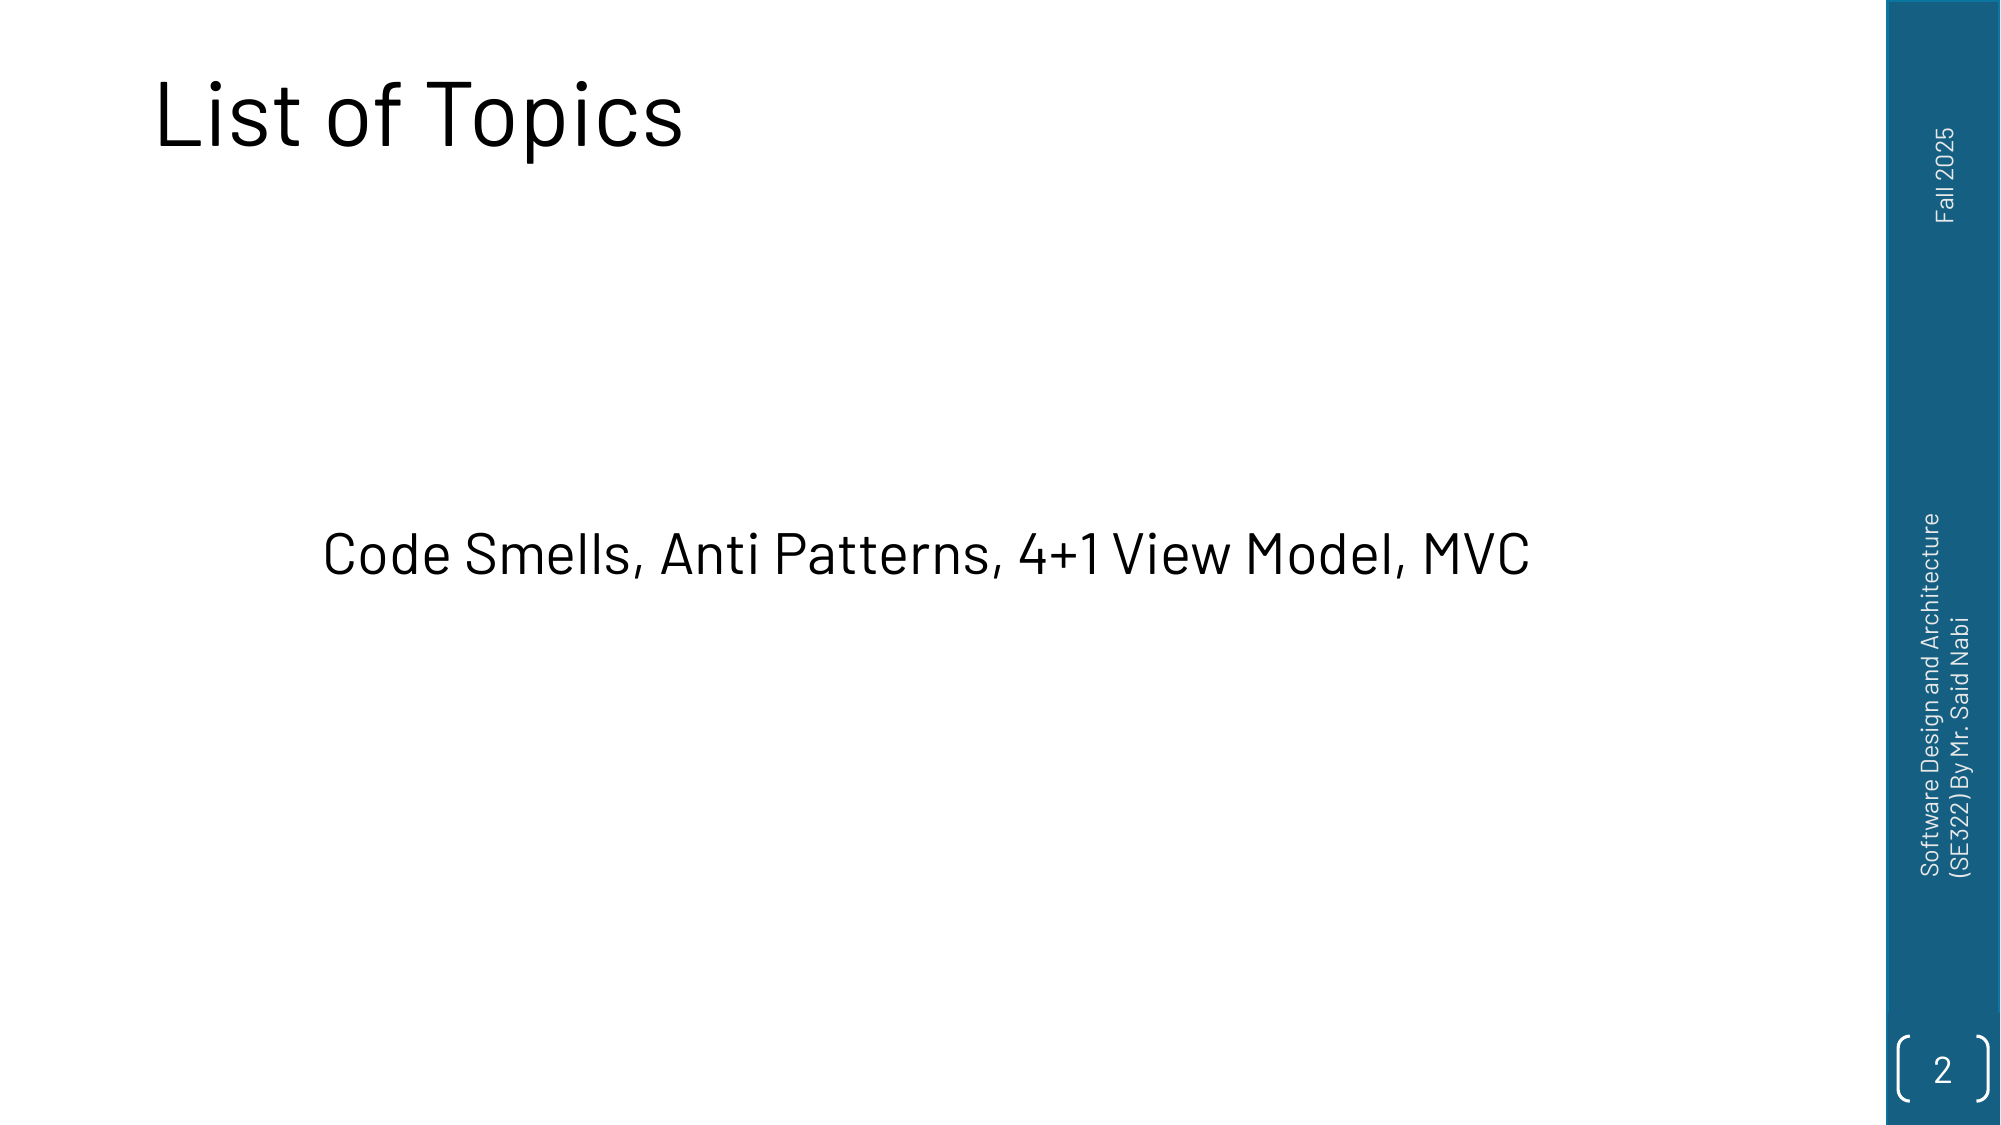

# List of Topics
Code Smells, Anti Patterns, 4+1 View Model, MVC